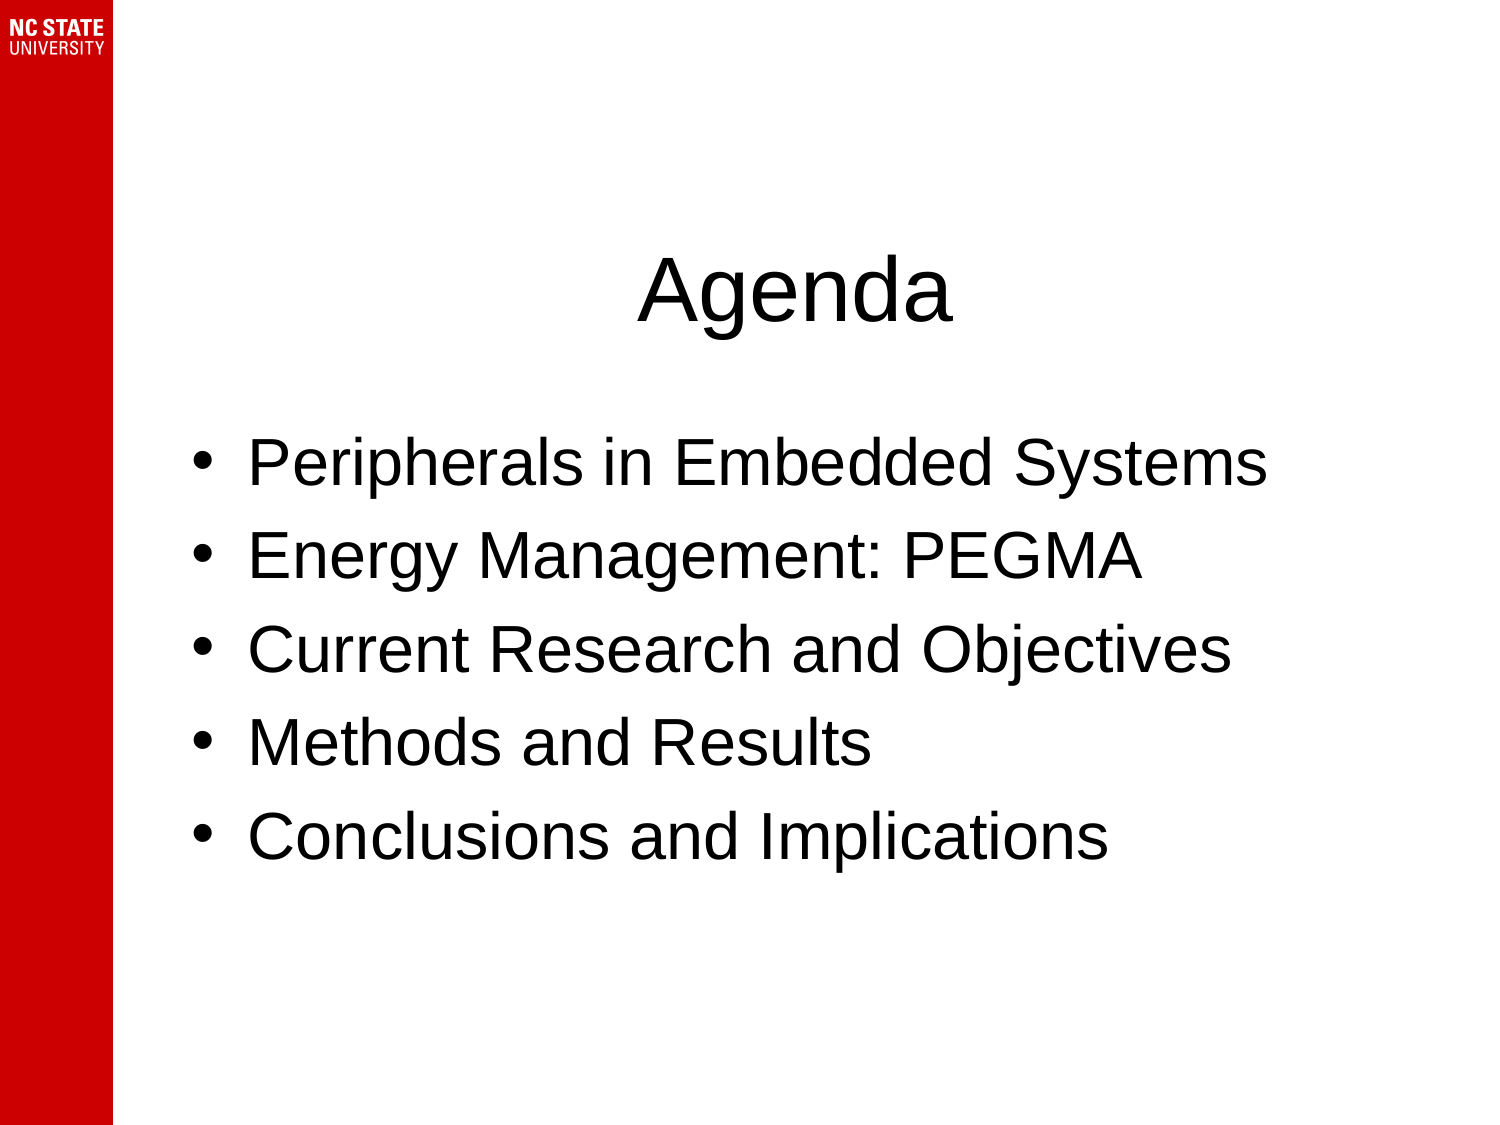

# Agenda
Peripherals in Embedded Systems
Energy Management: PEGMA
Current Research and Objectives
Methods and Results
Conclusions and Implications